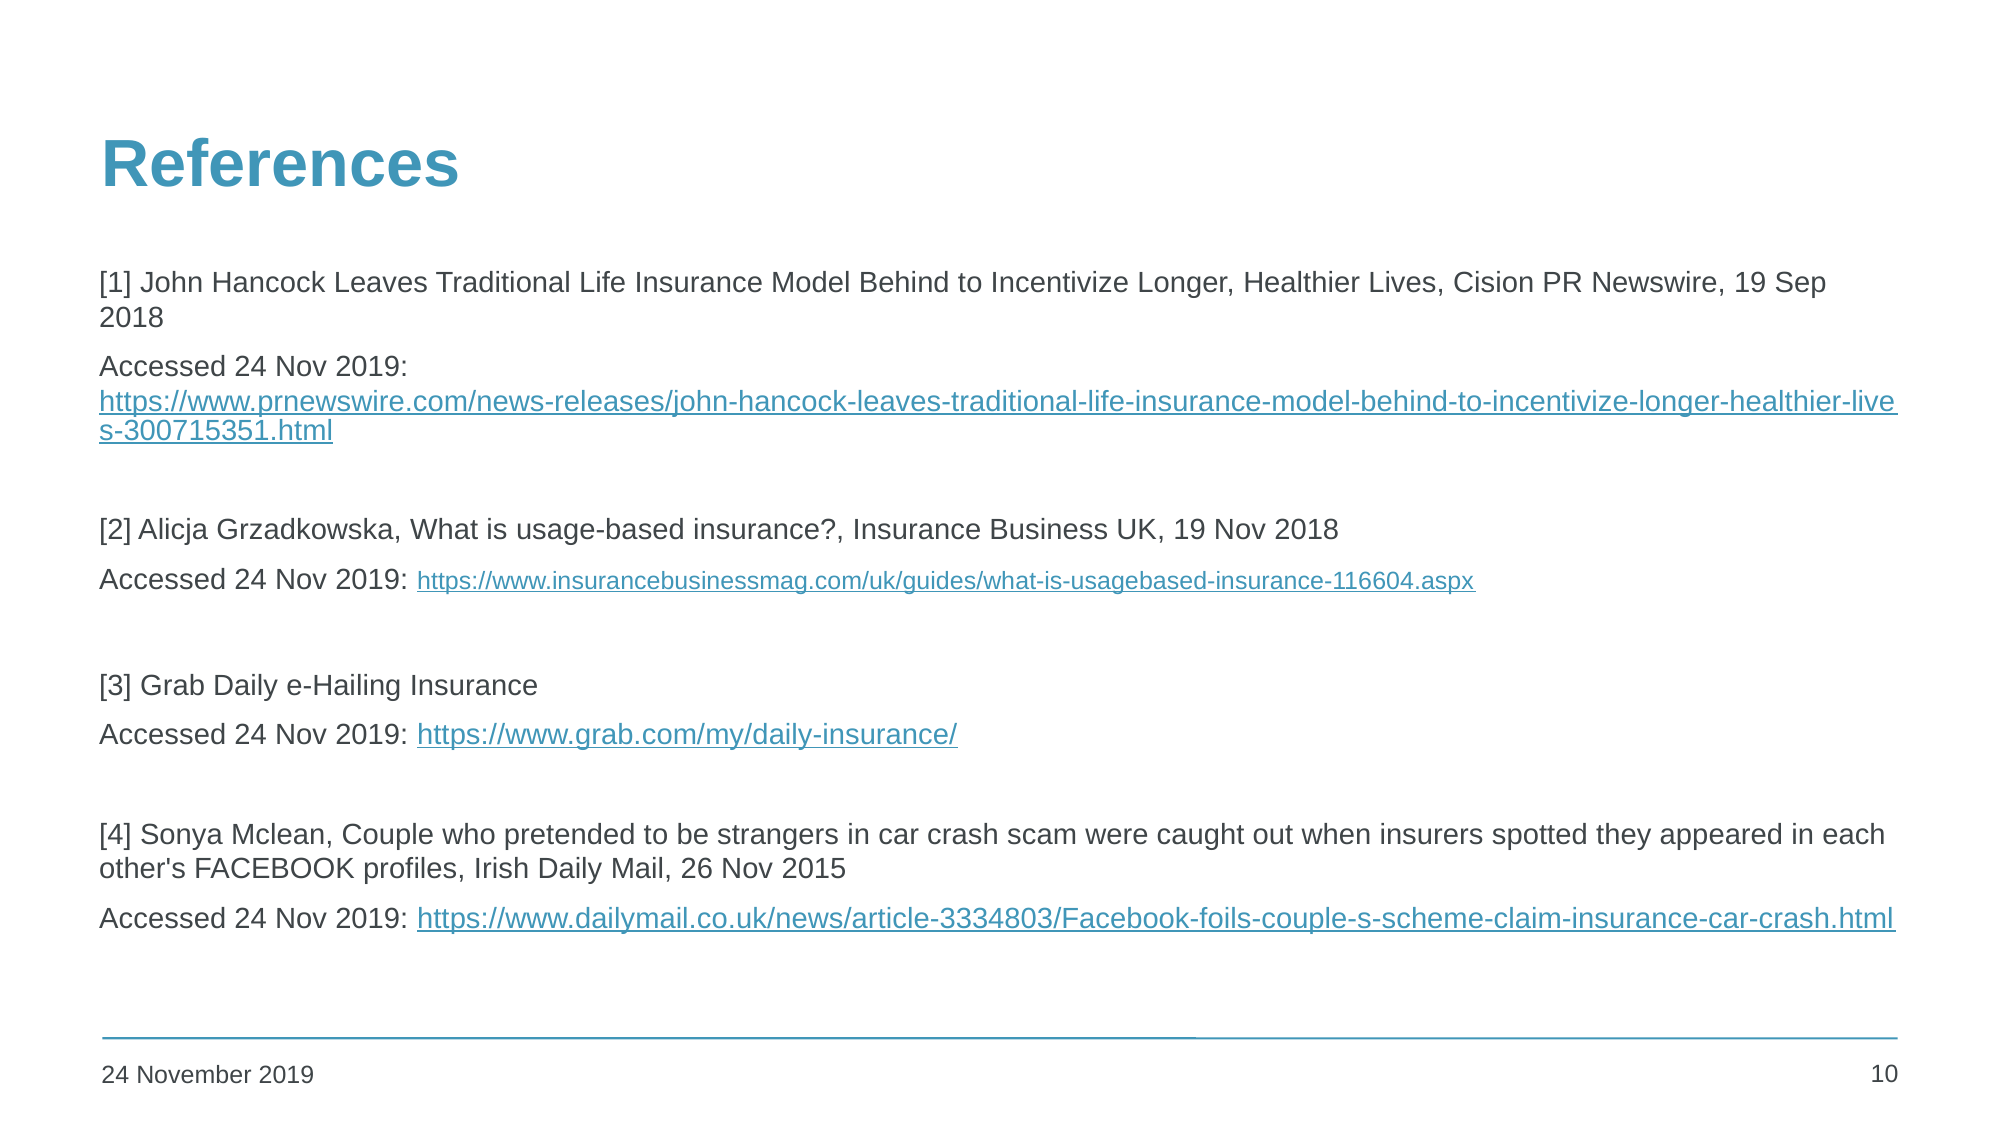

# References
[1] John Hancock Leaves Traditional Life Insurance Model Behind to Incentivize Longer, Healthier Lives, Cision PR Newswire, 19 Sep 2018
Accessed 24 Nov 2019: https://www.prnewswire.com/news-releases/john-hancock-leaves-traditional-life-insurance-model-behind-to-incentivize-longer-healthier-lives-300715351.html

[2] Alicja Grzadkowska, What is usage-based insurance?, Insurance Business UK, 19 Nov 2018
Accessed 24 Nov 2019: https://www.insurancebusinessmag.com/uk/guides/what-is-usagebased-insurance-116604.aspx

[3] Grab Daily e-Hailing Insurance
Accessed 24 Nov 2019: https://www.grab.com/my/daily-insurance/

[4] Sonya Mclean, Couple who pretended to be strangers in car crash scam were caught out when insurers spotted they appeared in each other's FACEBOOK profiles, Irish Daily Mail, 26 Nov 2015
Accessed 24 Nov 2019: https://www.dailymail.co.uk/news/article-3334803/Facebook-foils-couple-s-scheme-claim-insurance-car-crash.html

10
24 November 2019